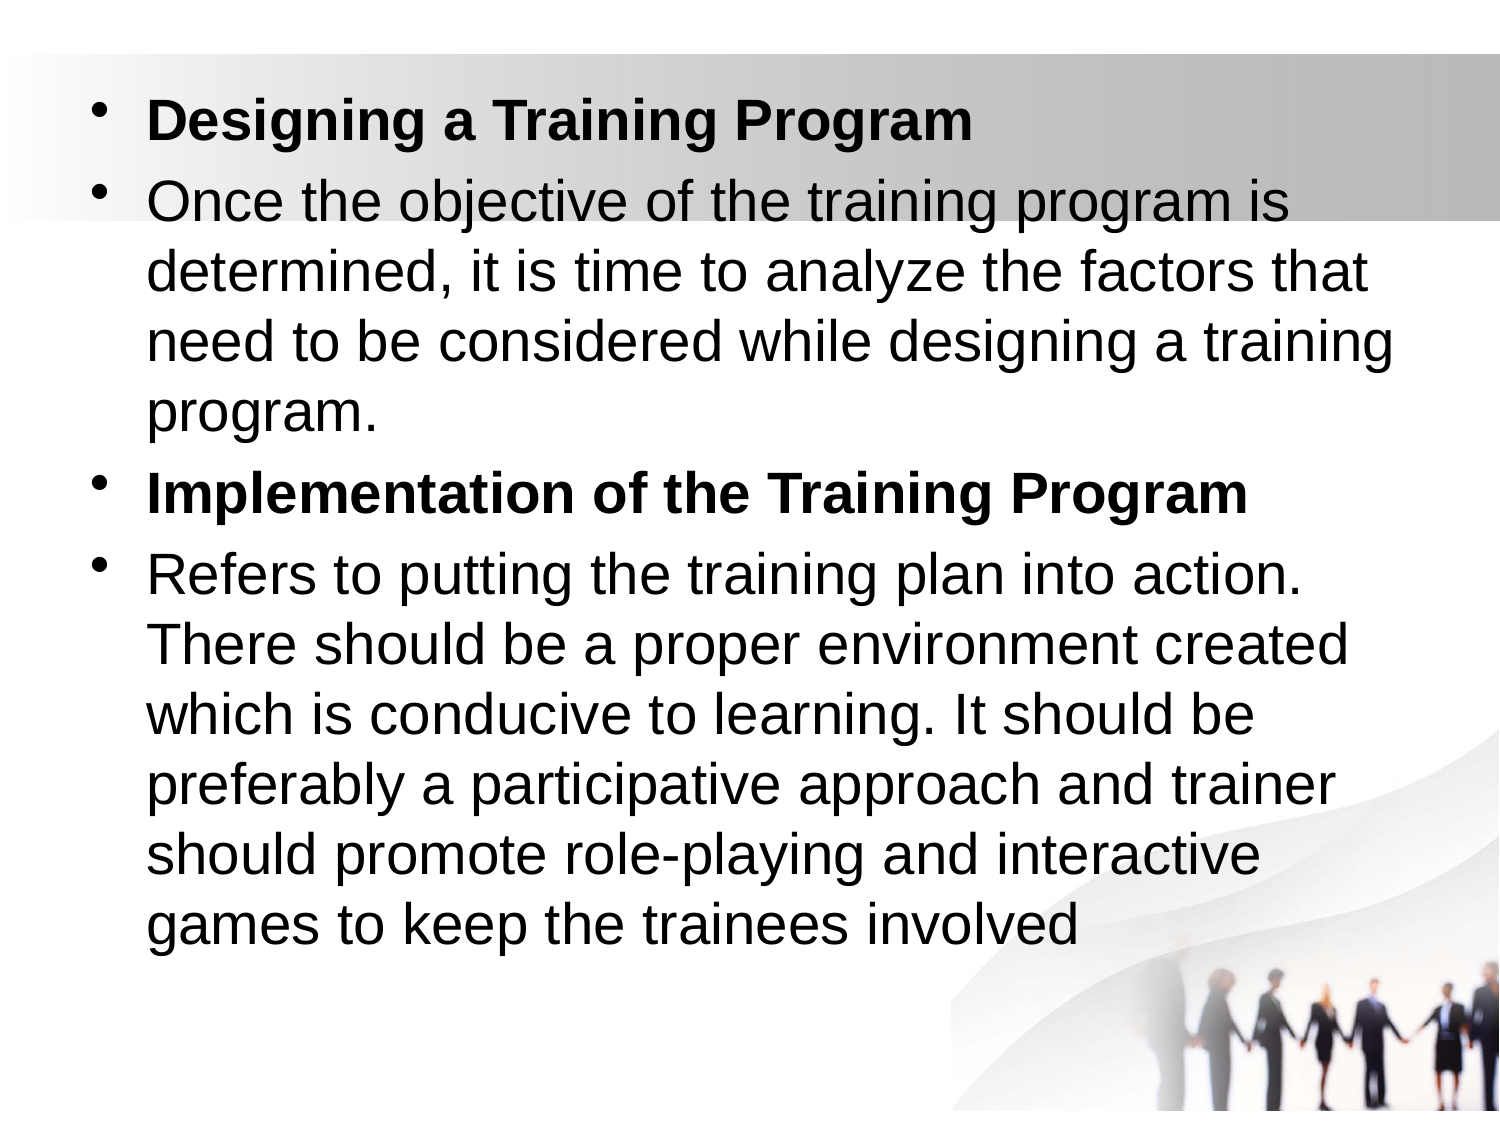

Designing a Training Program
Once the objective of the training program is determined, it is time to analyze the factors that need to be considered while designing a training program.
Implementation of the Training Program
Refers to putting the training plan into action. There should be a proper environment created which is conducive to learning. It should be preferably a participative approach and trainer should promote role-playing and interactive games to keep the trainees involved